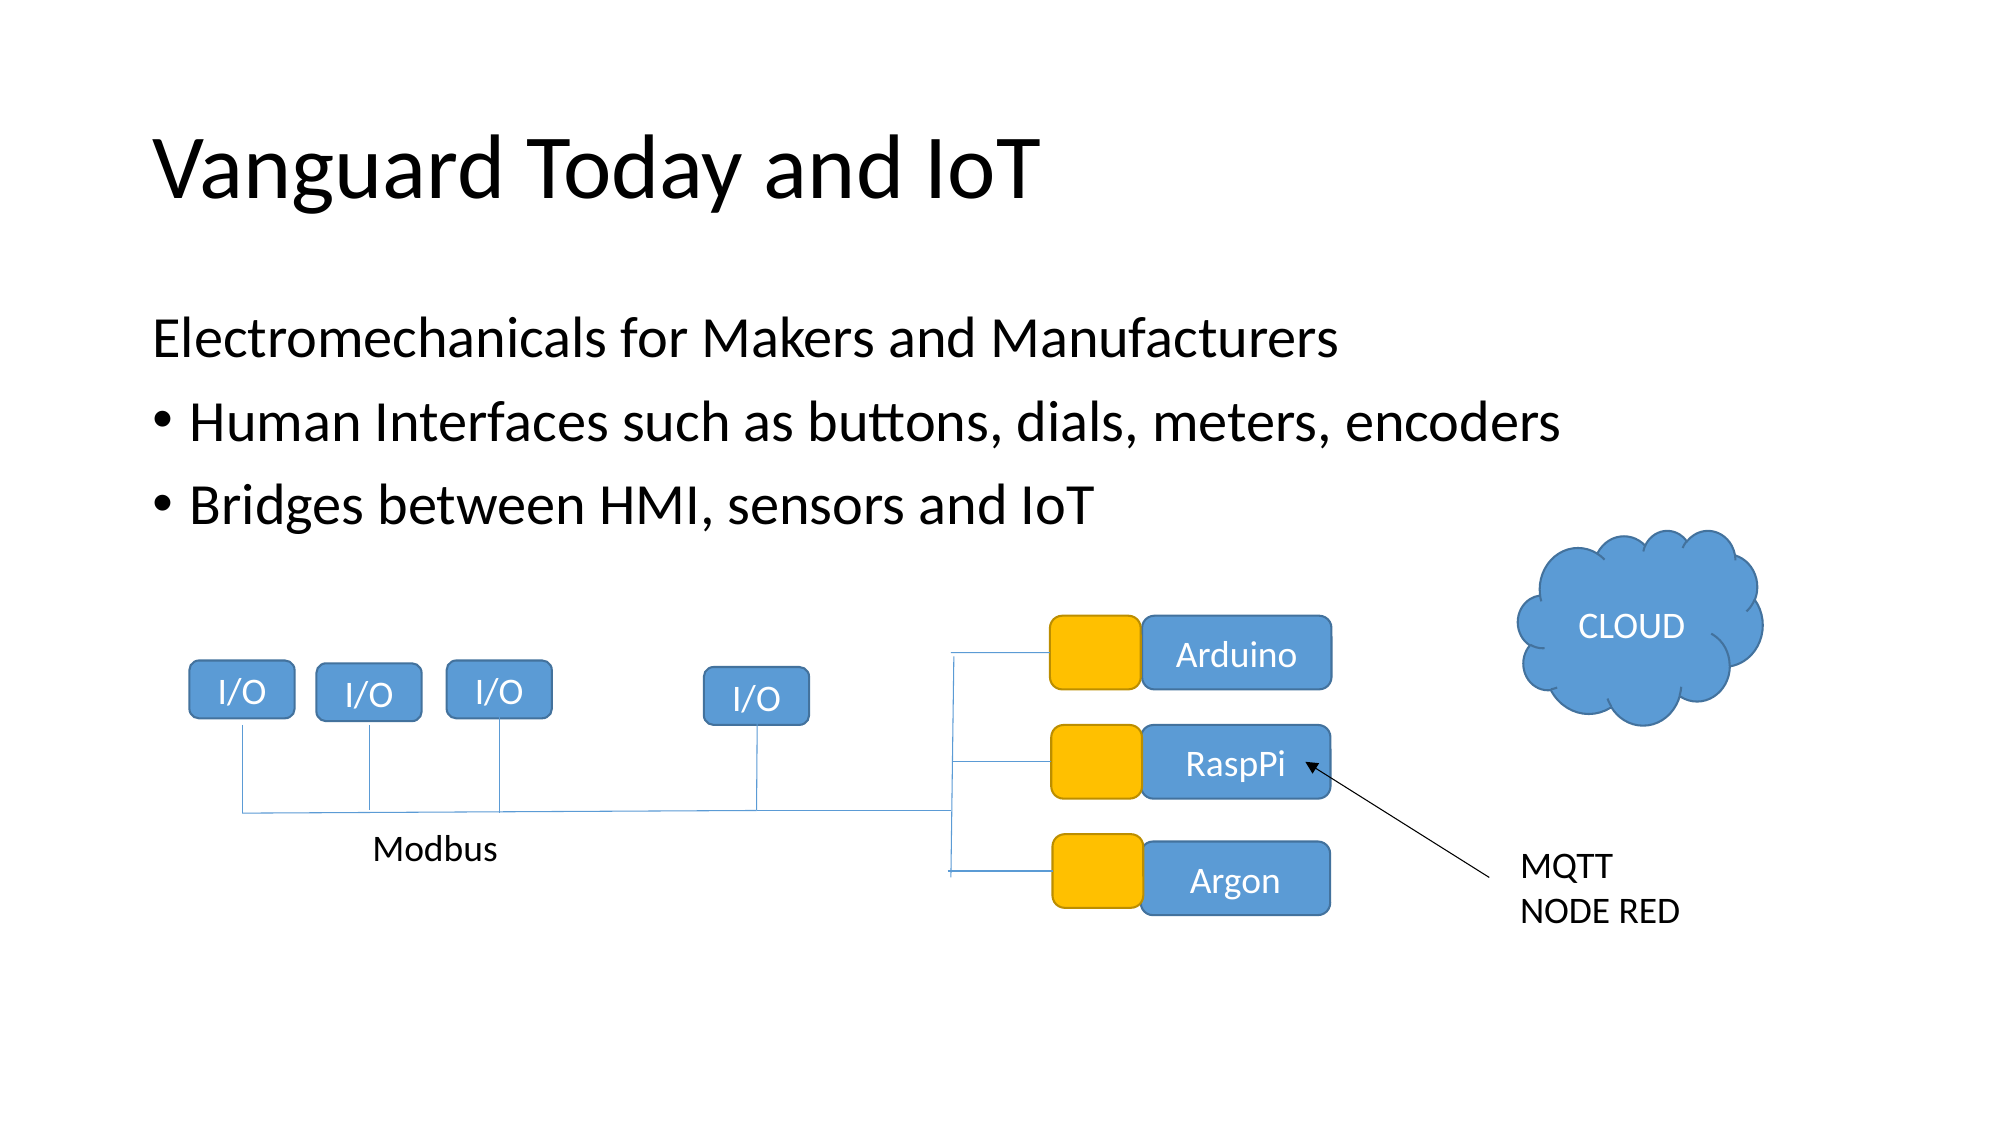

# Vanguard Today and IoT
Electromechanicals for Makers and Manufacturers
Human Interfaces such as buttons, dials, meters, encoders
Bridges between HMI, sensors and IoT

CLOUD

Arduino
I/O
I/O
I/O
I/O

RaspPi
Modbus

MQTT
NODE RED
Argon